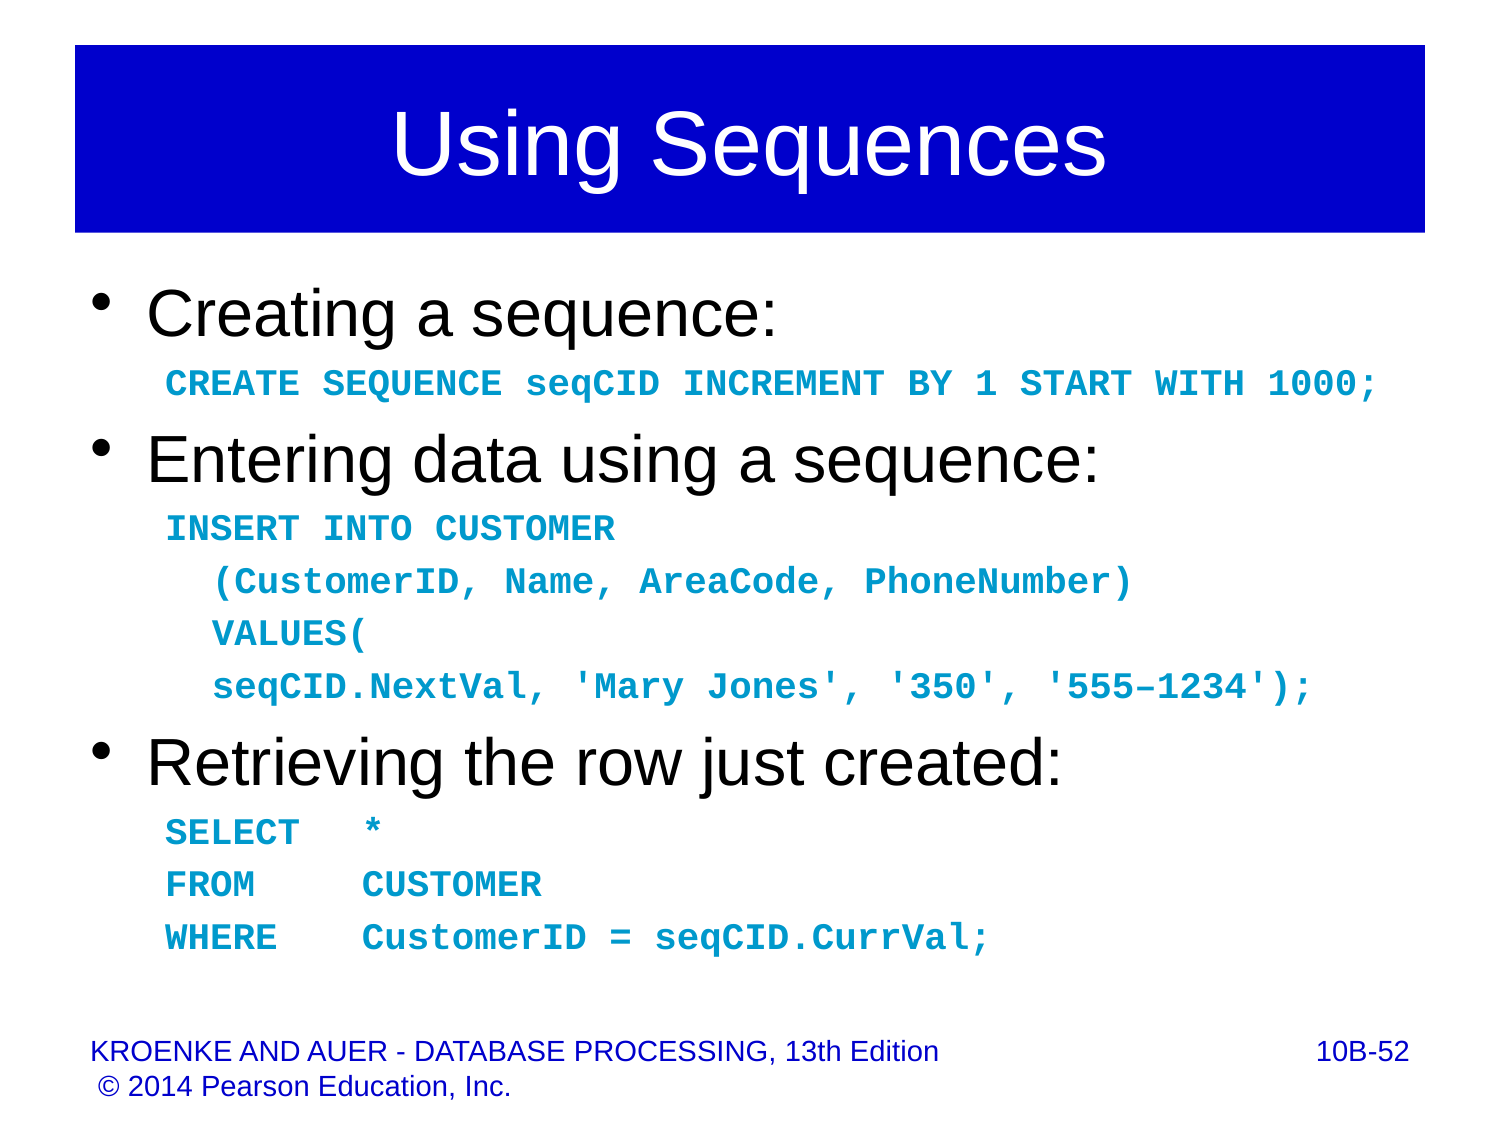

# Using Sequences
Creating a sequence:
CREATE SEQUENCE seqCID INCREMENT BY 1 START WITH 1000;
Entering data using a sequence:
INSERT INTO CUSTOMER
	(CustomerID, Name, AreaCode, PhoneNumber)
	VALUES(
	seqCID.NextVal, 'Mary Jones', '350', '555–1234');
Retrieving the row just created:
SELECT 	*
FROM 	CUSTOMER
WHERE 	CustomerID = seqCID.CurrVal;
10B-52

KROENKE AND AUER - DATABASE PROCESSING, 13th Edition  © 2014 Pearson Education, Inc.